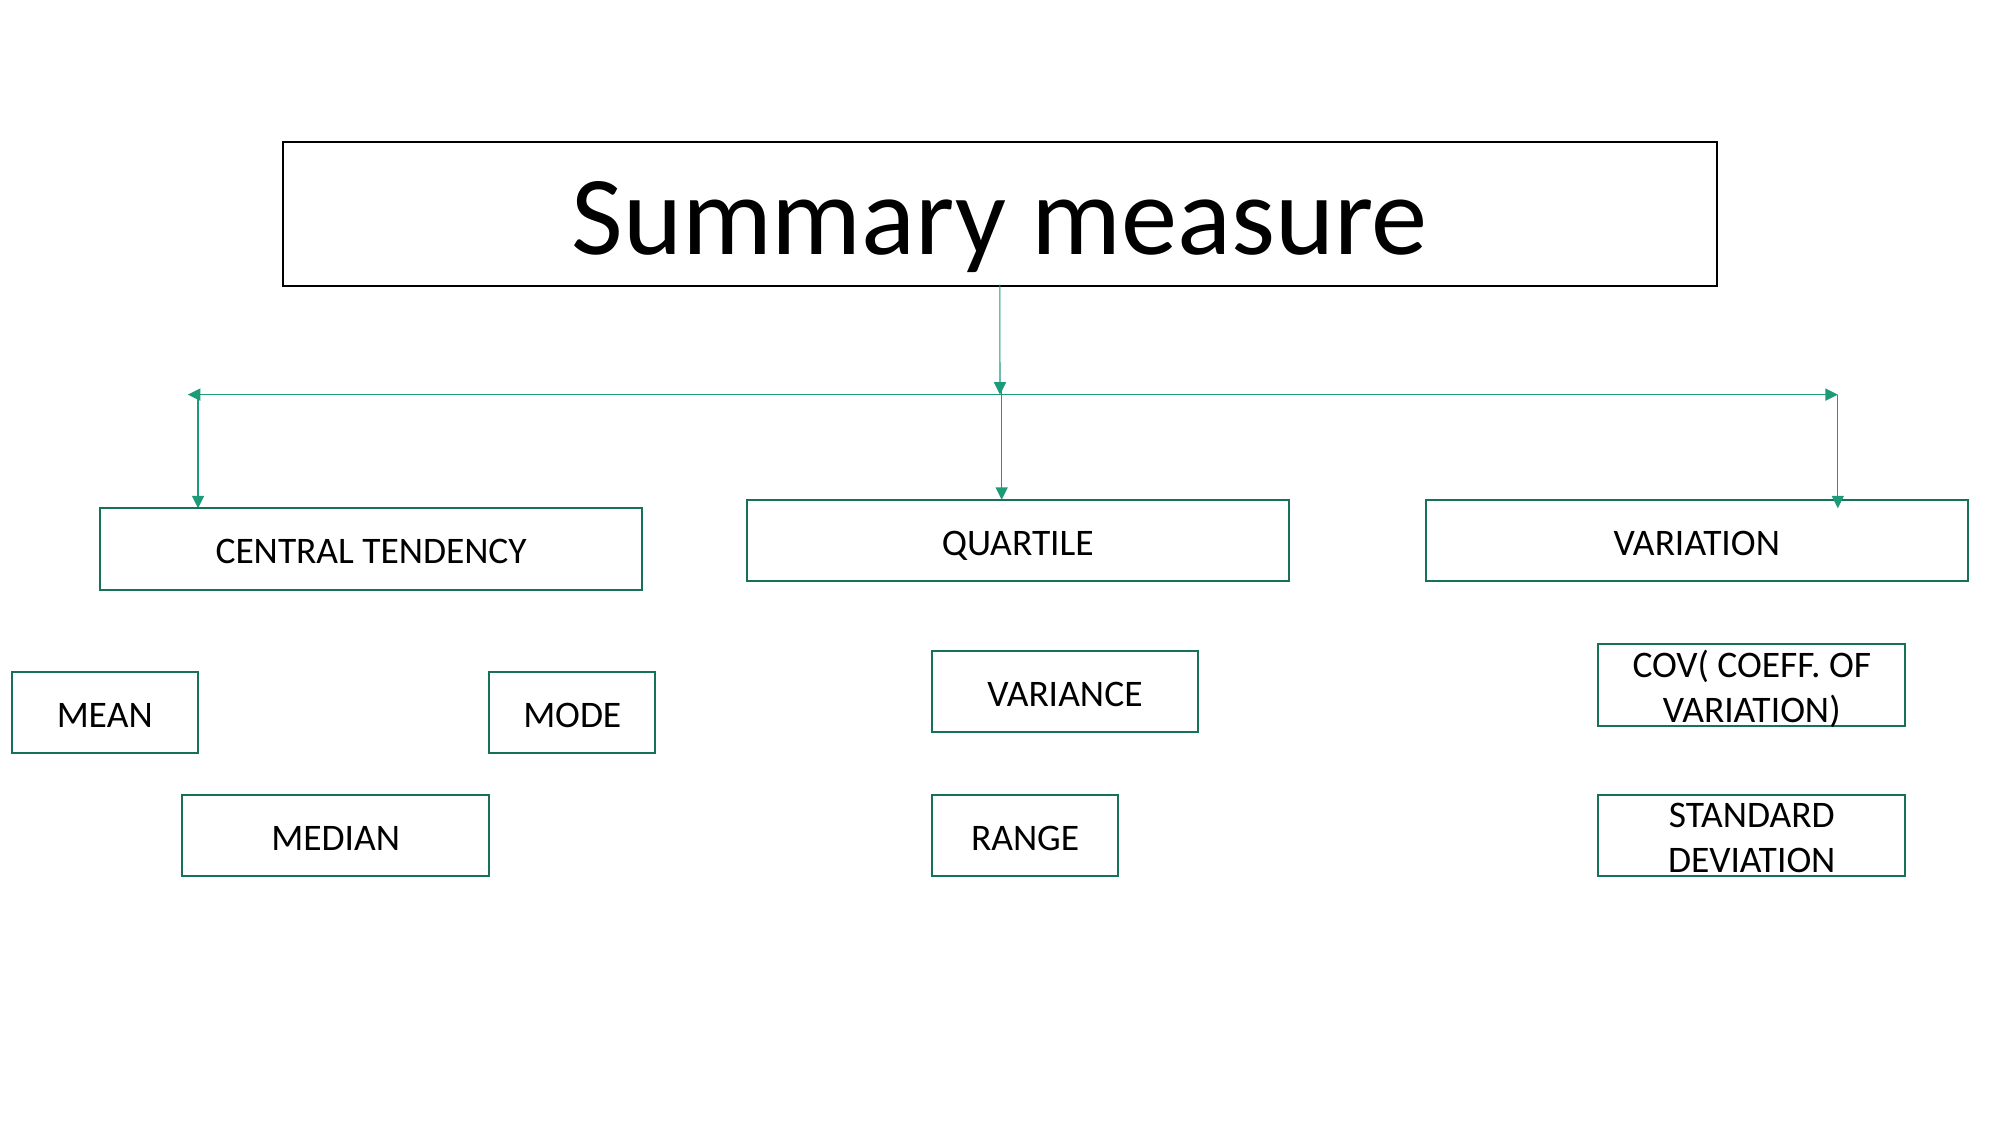

Summary measure

VARIATION
QUARTILE
CENTRAL TENDENCY
COV( COEFF. OF VARIATION)
VARIANCE
MODE
MEAN
RANGE
STANDARD
DEVIATION
MEDIAN